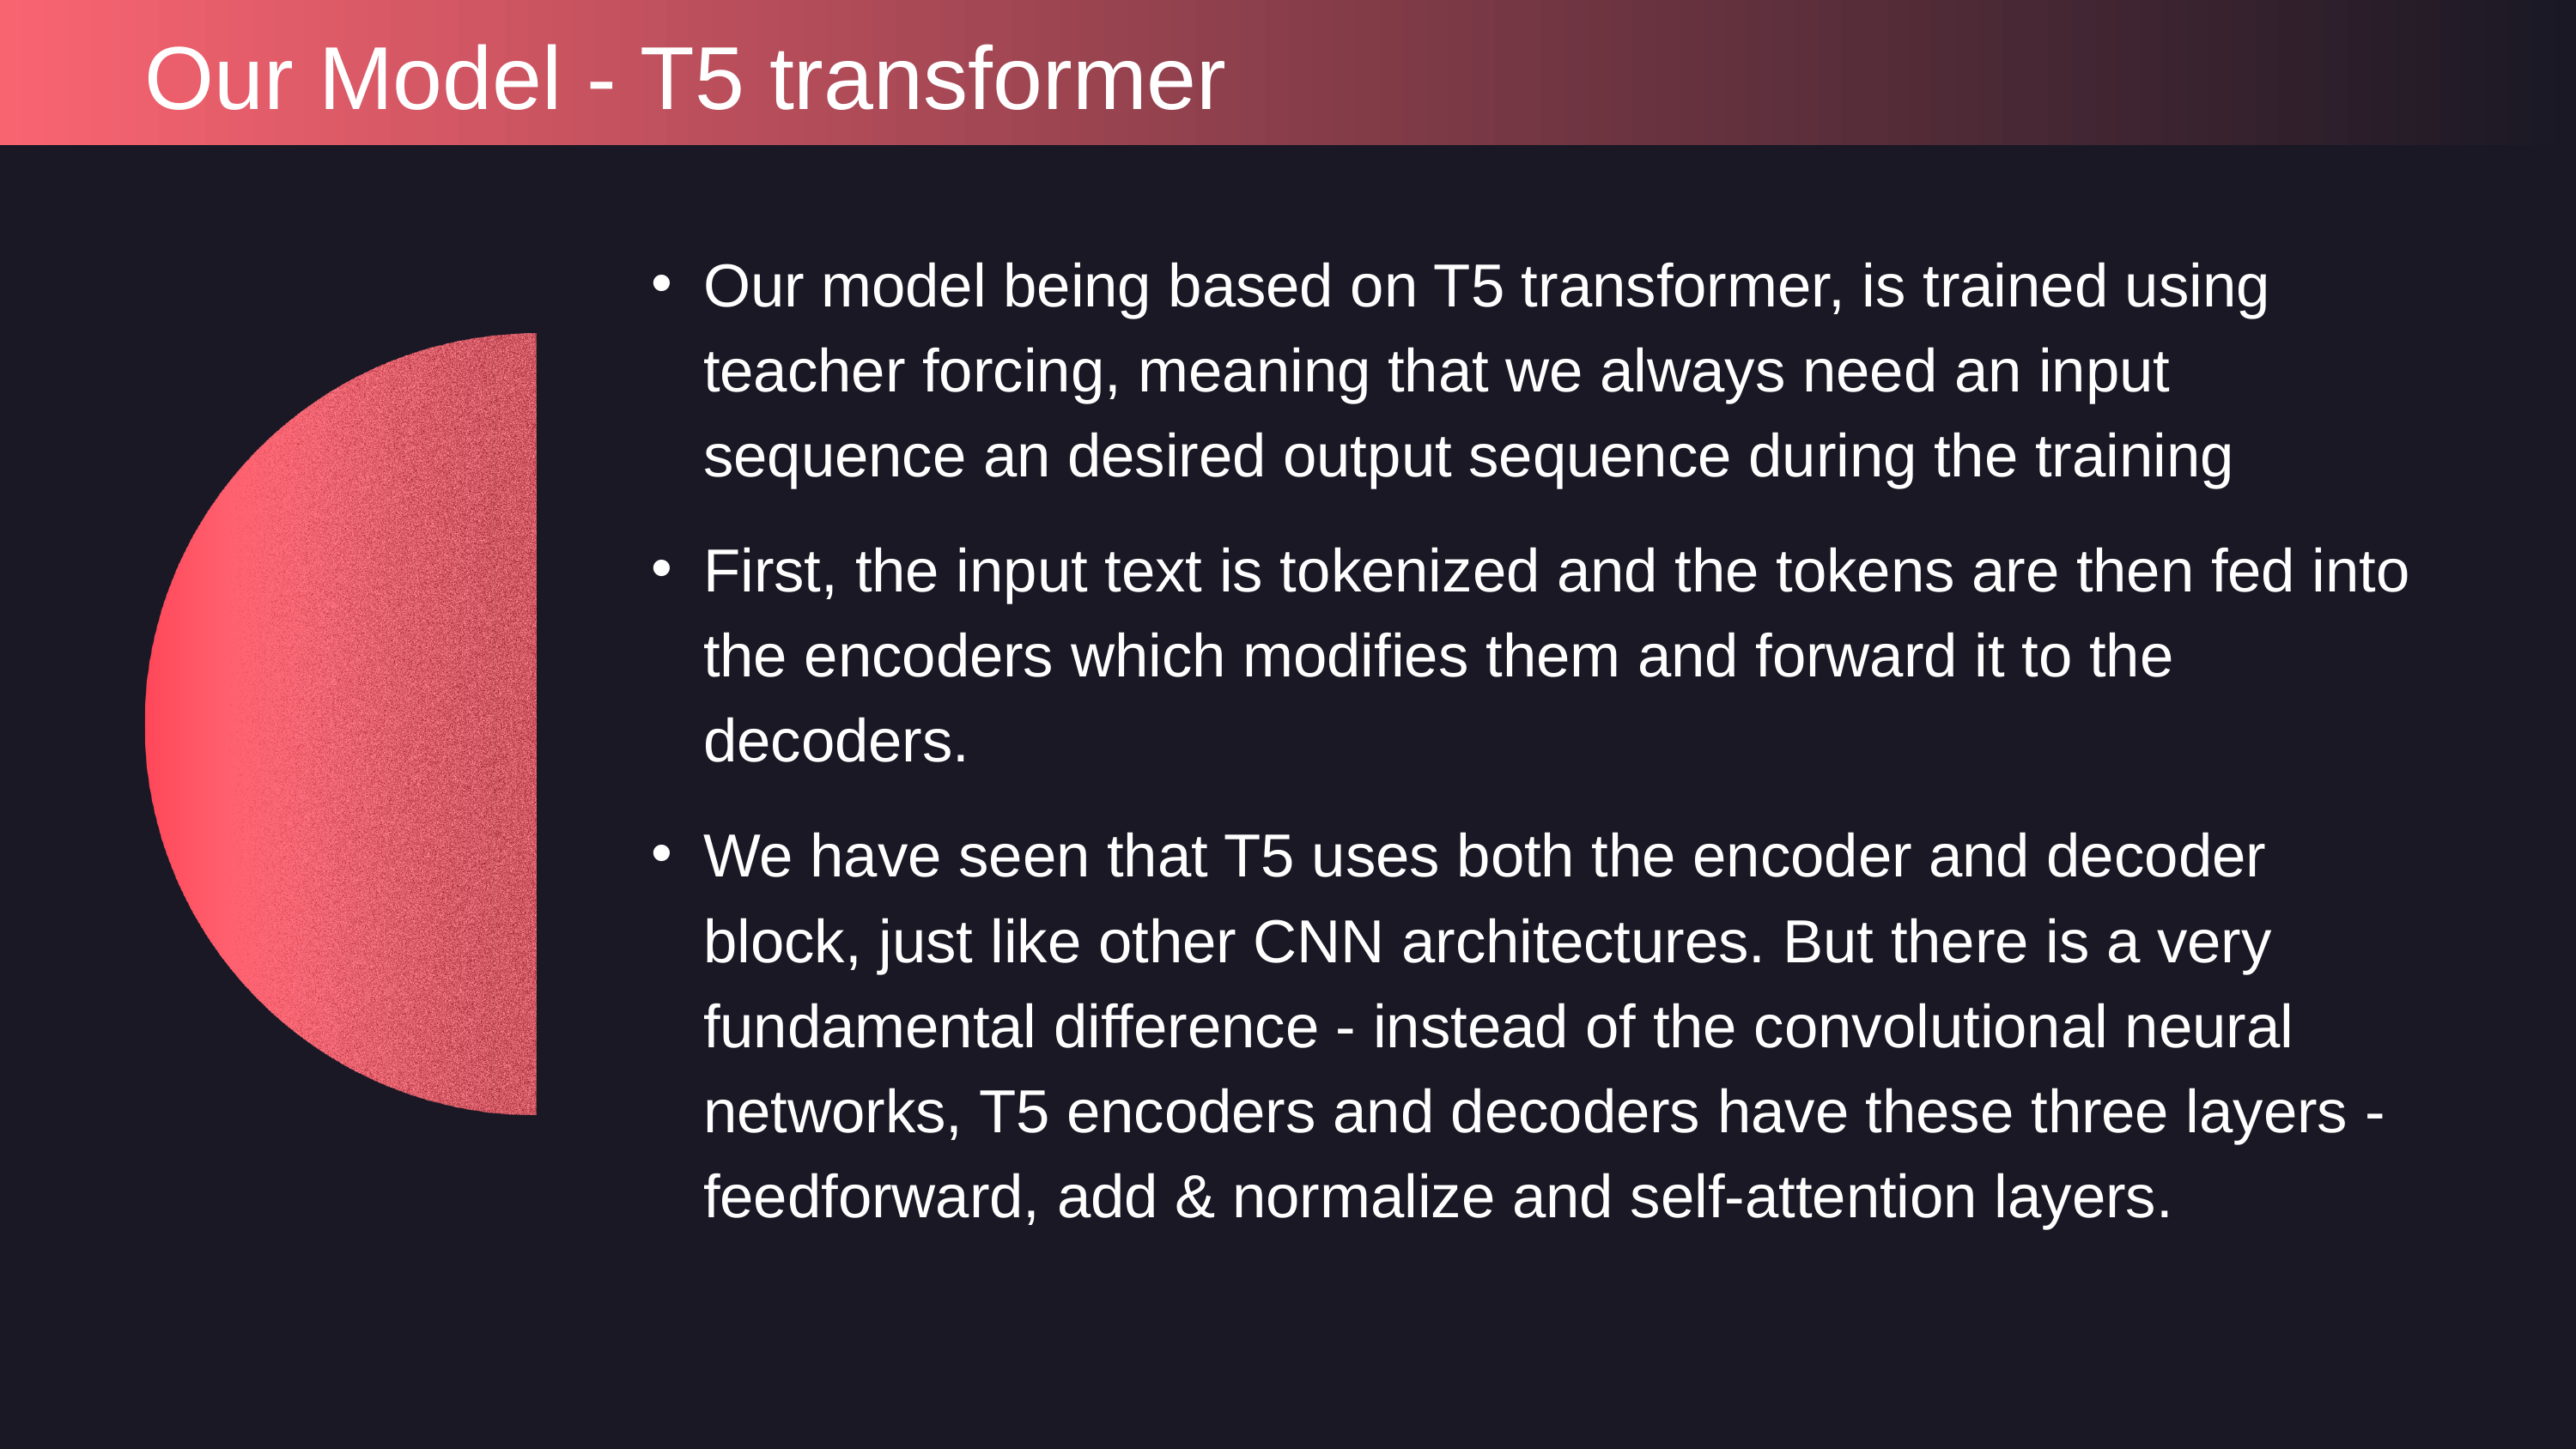

Our Model - T5 transformer
Our model being based on T5 transformer, is trained using teacher forcing, meaning that we always need an input sequence an desired output sequence during the training

First, the input text is tokenized and the tokens are then fed into the encoders which modifies them and forward it to the decoders.

We have seen that T5 uses both the encoder and decoder block, just like other CNN architectures. But there is a very fundamental difference - instead of the convolutional neural networks, T5 encoders and decoders have these three layers - feedforward, add & normalize and self-attention layers.